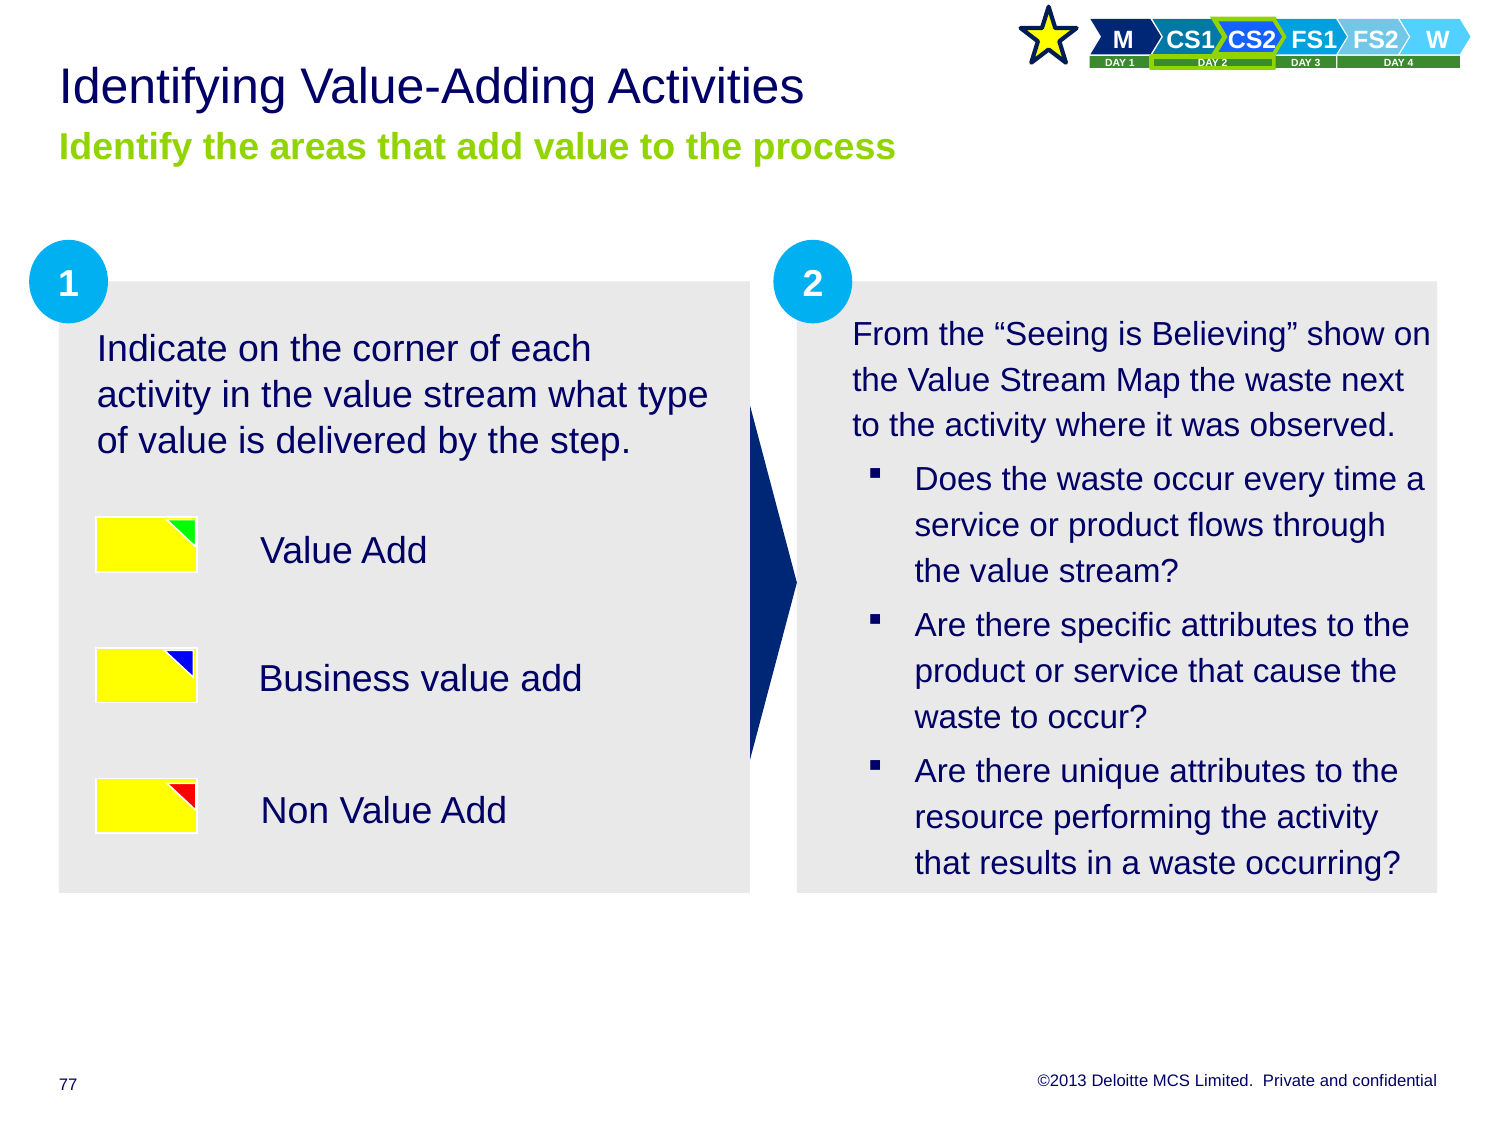

# Identifying Value-Adding Activities Identify the areas that add value to the process
1
2

From the “Seeing is Believing” show on the Value Stream Map the waste next to the activity where it was observed.
Does the waste occur every time a service or product flows through the value stream?
Are there specific attributes to the product or service that cause the waste to occur?
Are there unique attributes to the resource performing the activity that results in a waste occurring?

Indicate on the corner of each activity in the value stream what type of value is delivered by the step.

Value Add

Business value add
Non Value Add
77